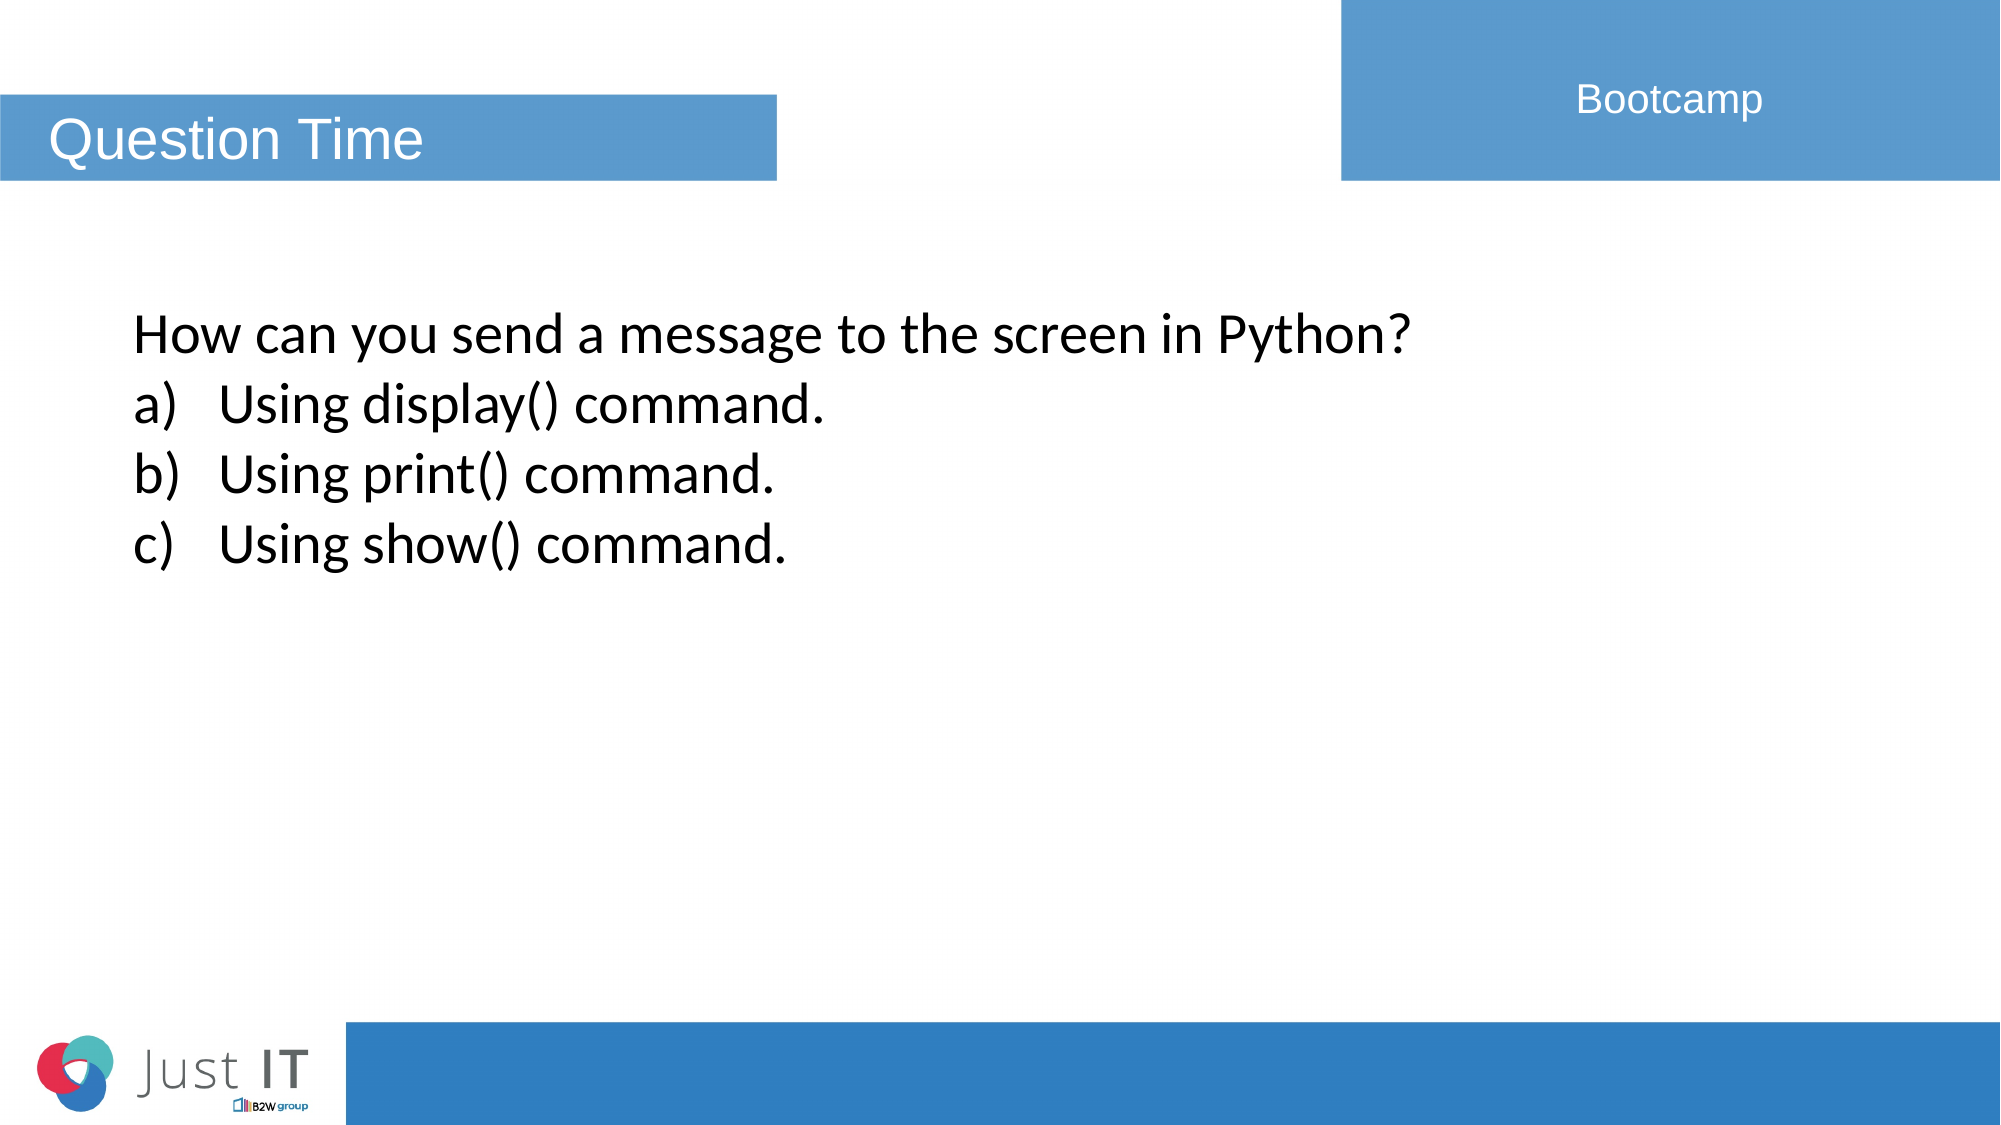

# Question Time
Bootcamp
How can you send a message to the screen in Python?
Using display() command.
Using print() command.
Using show() command.